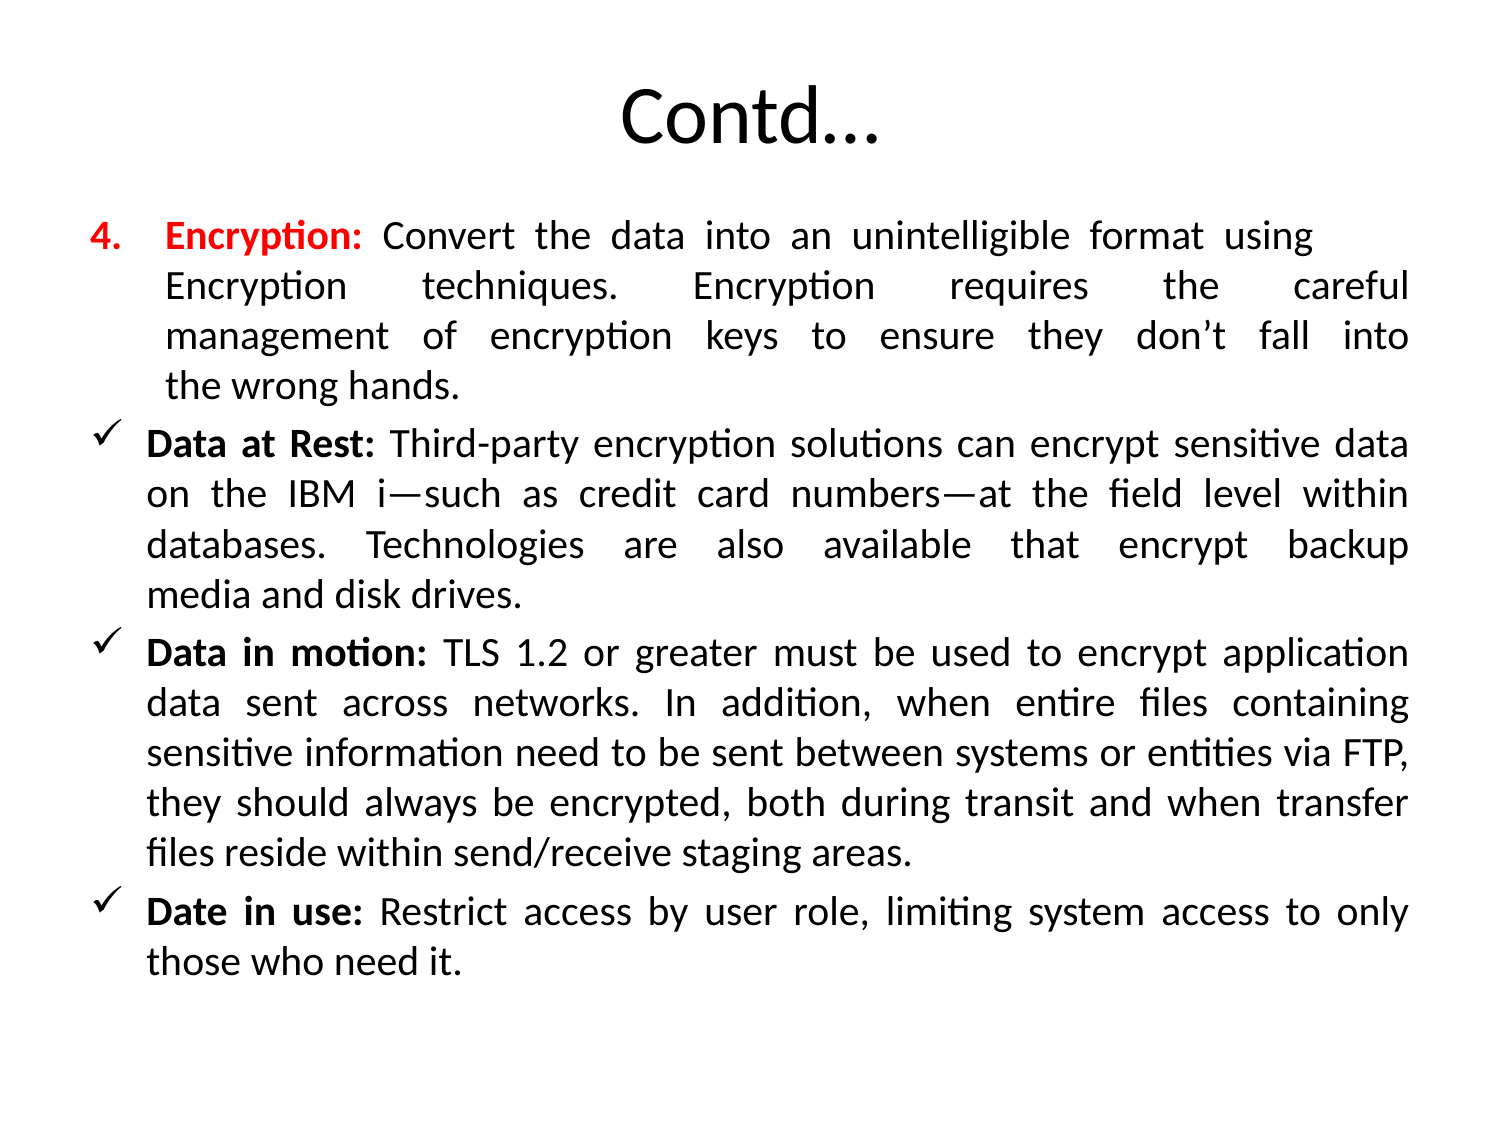

# Contd…
Encryption: Convert the data into an unintelligible format using      Encryption techniques. Encryption requires the careful
management of encryption keys to ensure they don’t fall into
the wrong hands.
Data at Rest: Third-party encryption solutions can encrypt sensitive data on the IBM i—such as credit card numbers—at the field level within databases. Technologies are also available that encrypt backup
media and disk drives.
Data in motion: TLS 1.2 or greater must be used to encrypt application data sent across networks. In addition, when entire files containing sensitive information need to be sent between systems or entities via FTP, they should always be encrypted, both during transit and when transfer files reside within send/receive staging areas.
Date in use: Restrict access by user role, limiting system access to only those who need it.